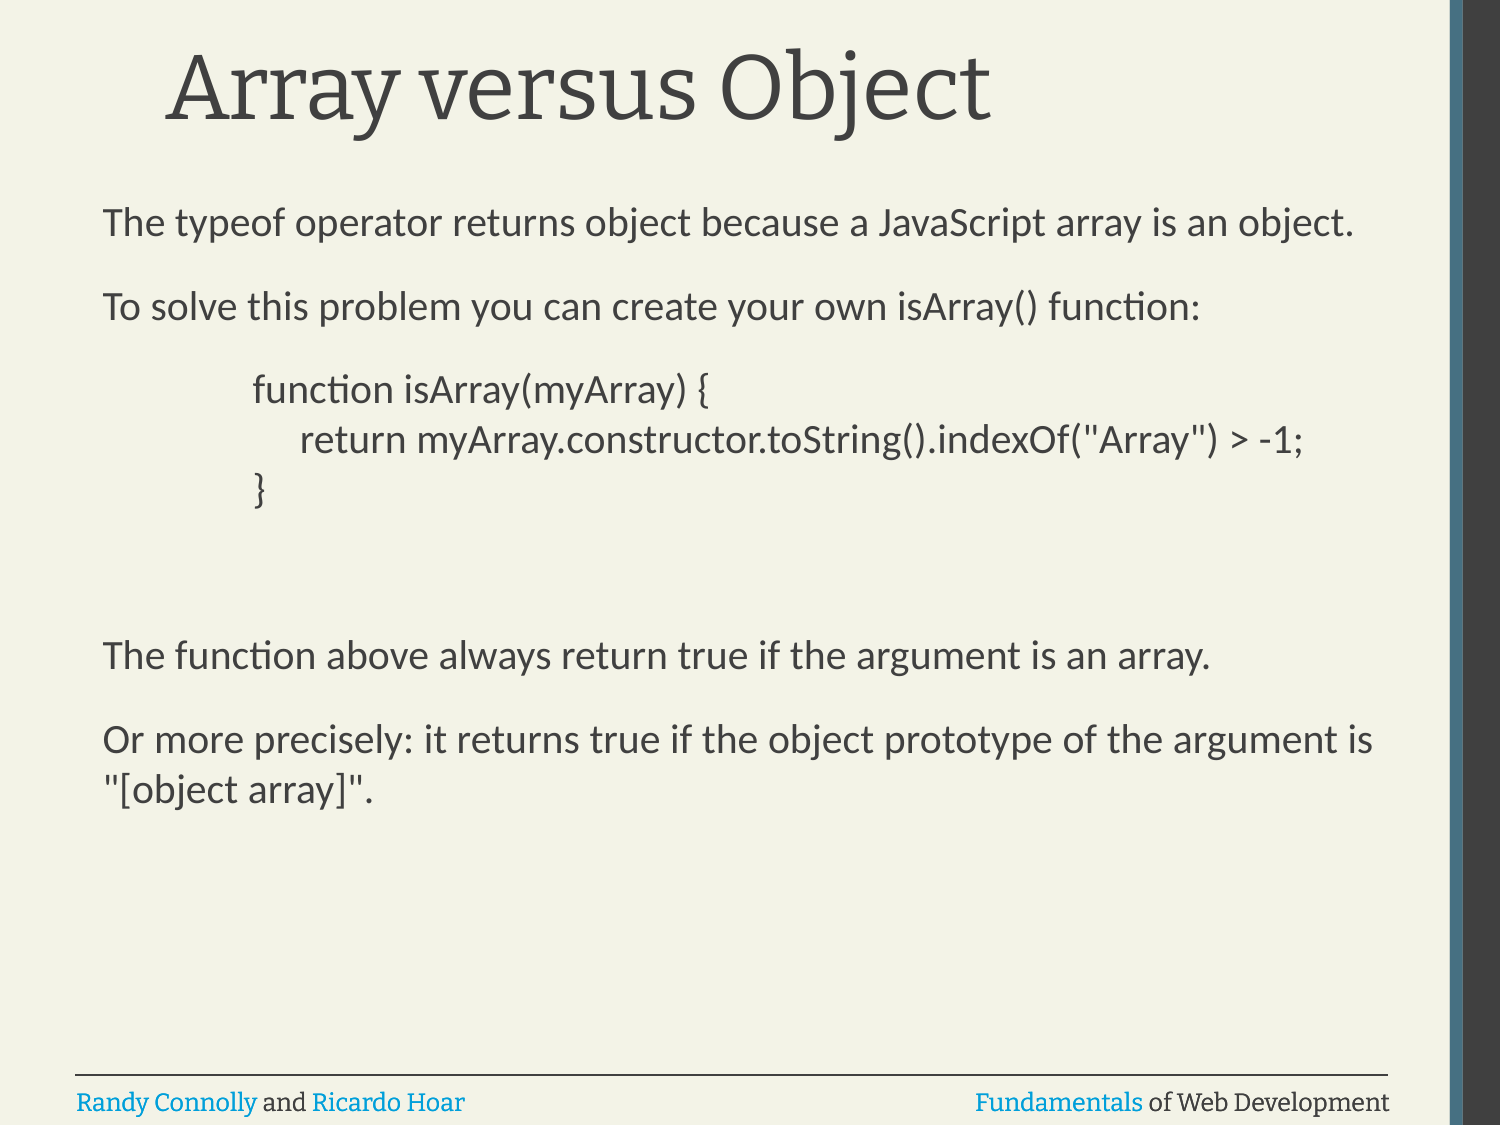

# Array versus Object
The typeof operator returns object because a JavaScript array is an object.
To solve this problem you can create your own isArray() function:
	function isArray(myArray) {
    	     return myArray.constructor.toString().indexOf("Array") > -1;
	}

The function above always return true if the argument is an array.
Or more precisely: it returns true if the object prototype of the argument is "[object array]".